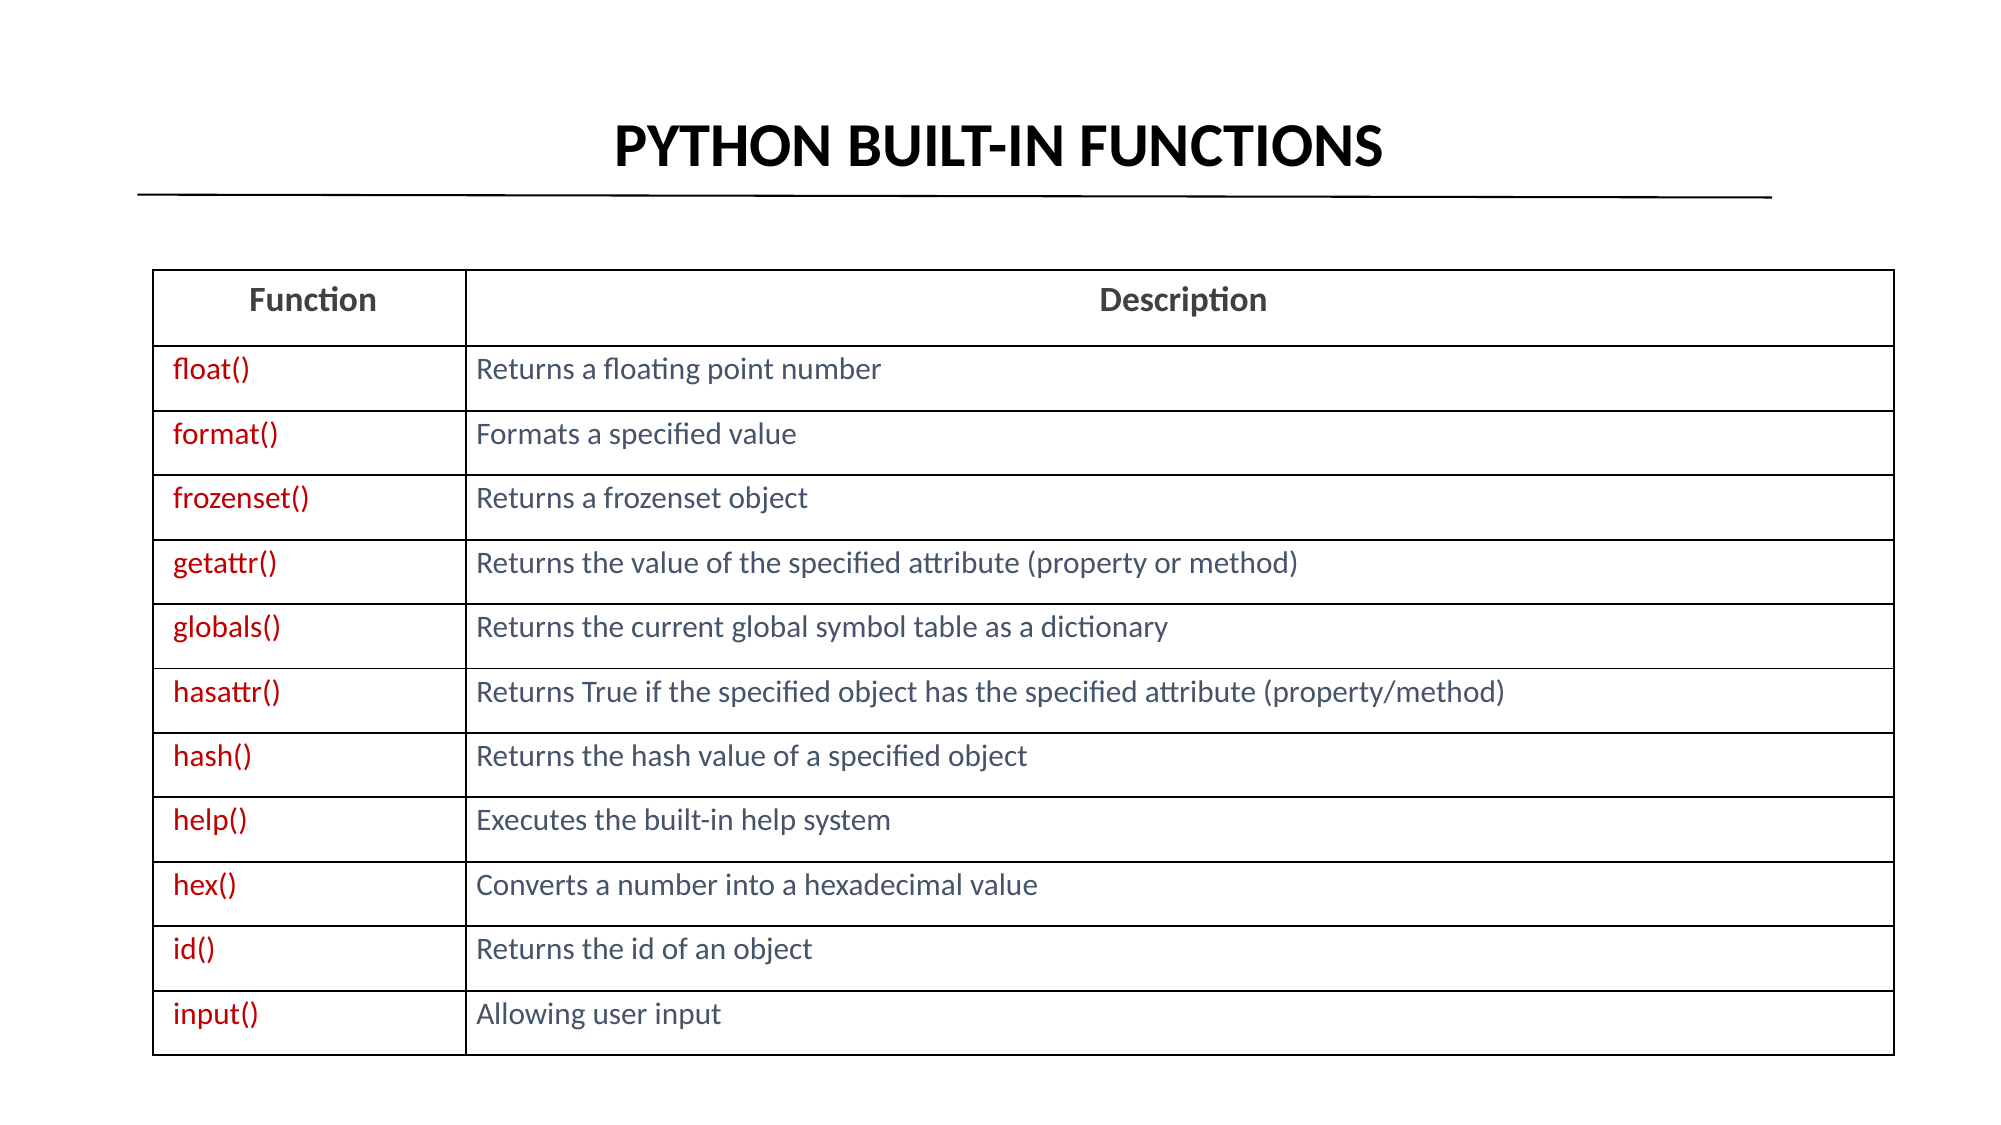

PYTHON BUILT-IN FUNCTIONS
| Function | Description |
| --- | --- |
| float() | Returns a floating point number |
| format() | Formats a specified value |
| frozenset() | Returns a frozenset object |
| getattr() | Returns the value of the specified attribute (property or method) |
| globals() | Returns the current global symbol table as a dictionary |
| hasattr() | Returns True if the specified object has the specified attribute (property/method) |
| hash() | Returns the hash value of a specified object |
| help() | Executes the built-in help system |
| hex() | Converts a number into a hexadecimal value |
| id() | Returns the id of an object |
| input() | Allowing user input |